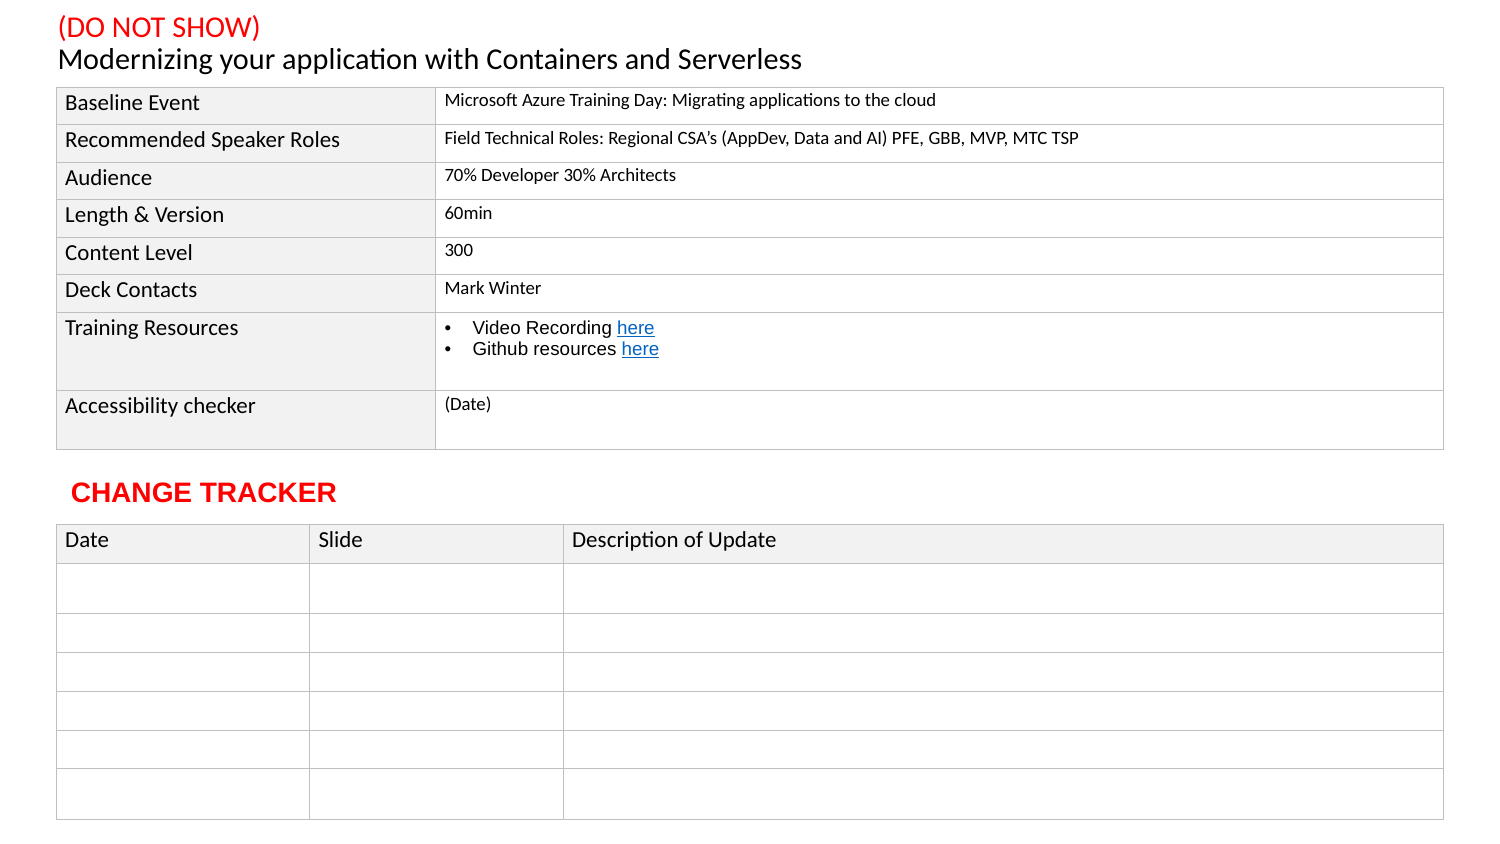

# (DO NOT SHOW) Modernizing your application with Containers and Serverless
| Baseline Event | Microsoft Azure Training Day: Migrating applications to the cloud |
| --- | --- |
| Recommended Speaker Roles | Field Technical Roles: Regional CSA’s (AppDev, Data and AI) PFE, GBB, MVP, MTC TSP |
| Audience | 70% Developer 30% Architects |
| Length & Version | 60min |
| Content Level | 300 |
| Deck Contacts | Mark Winter |
| Training Resources | Video Recording here Github resources here |
| Accessibility checker | (Date) |
CHANGE TRACKER
| Date | Slide | Description of Update |
| --- | --- | --- |
|  |  |  |
|  |  |  |
|  |  |  |
|  |  |  |
|  |  |  |
|  |  |  |